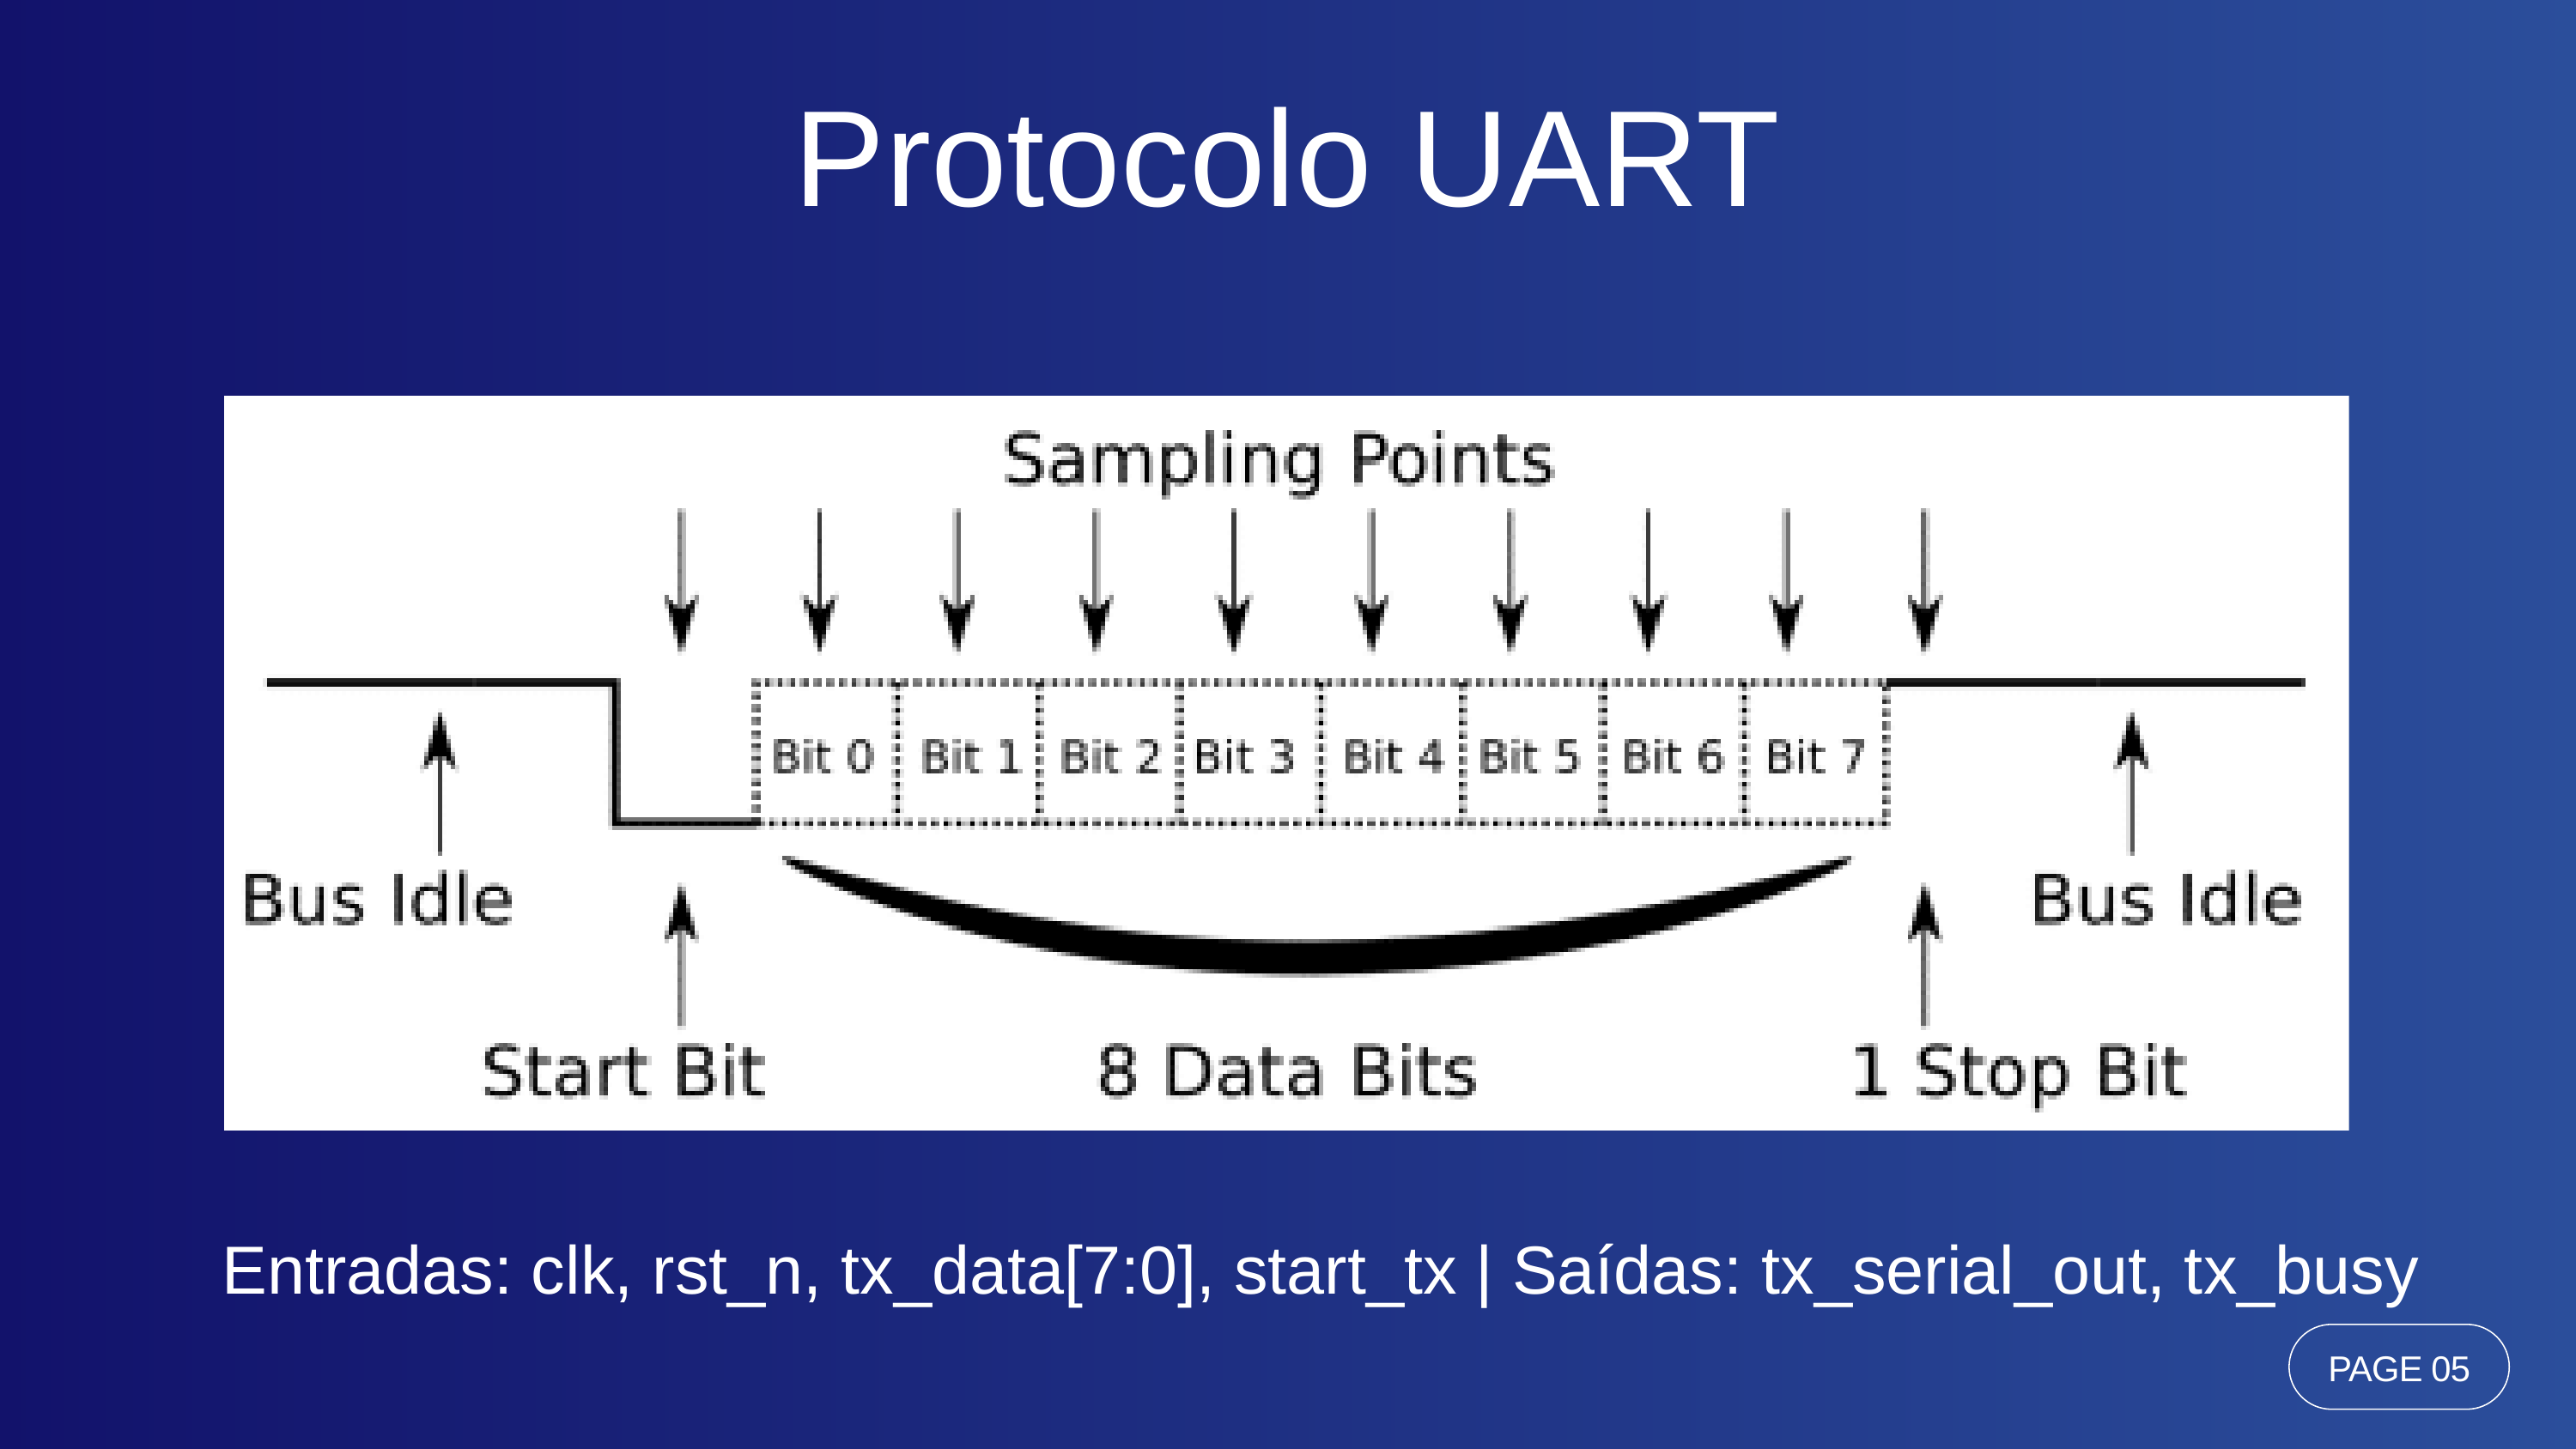

Protocolo UART

Entradas: clk, rst_n, tx_data[7:0], start_tx | Saídas: tx_serial_out, tx_busy

PAGE 05